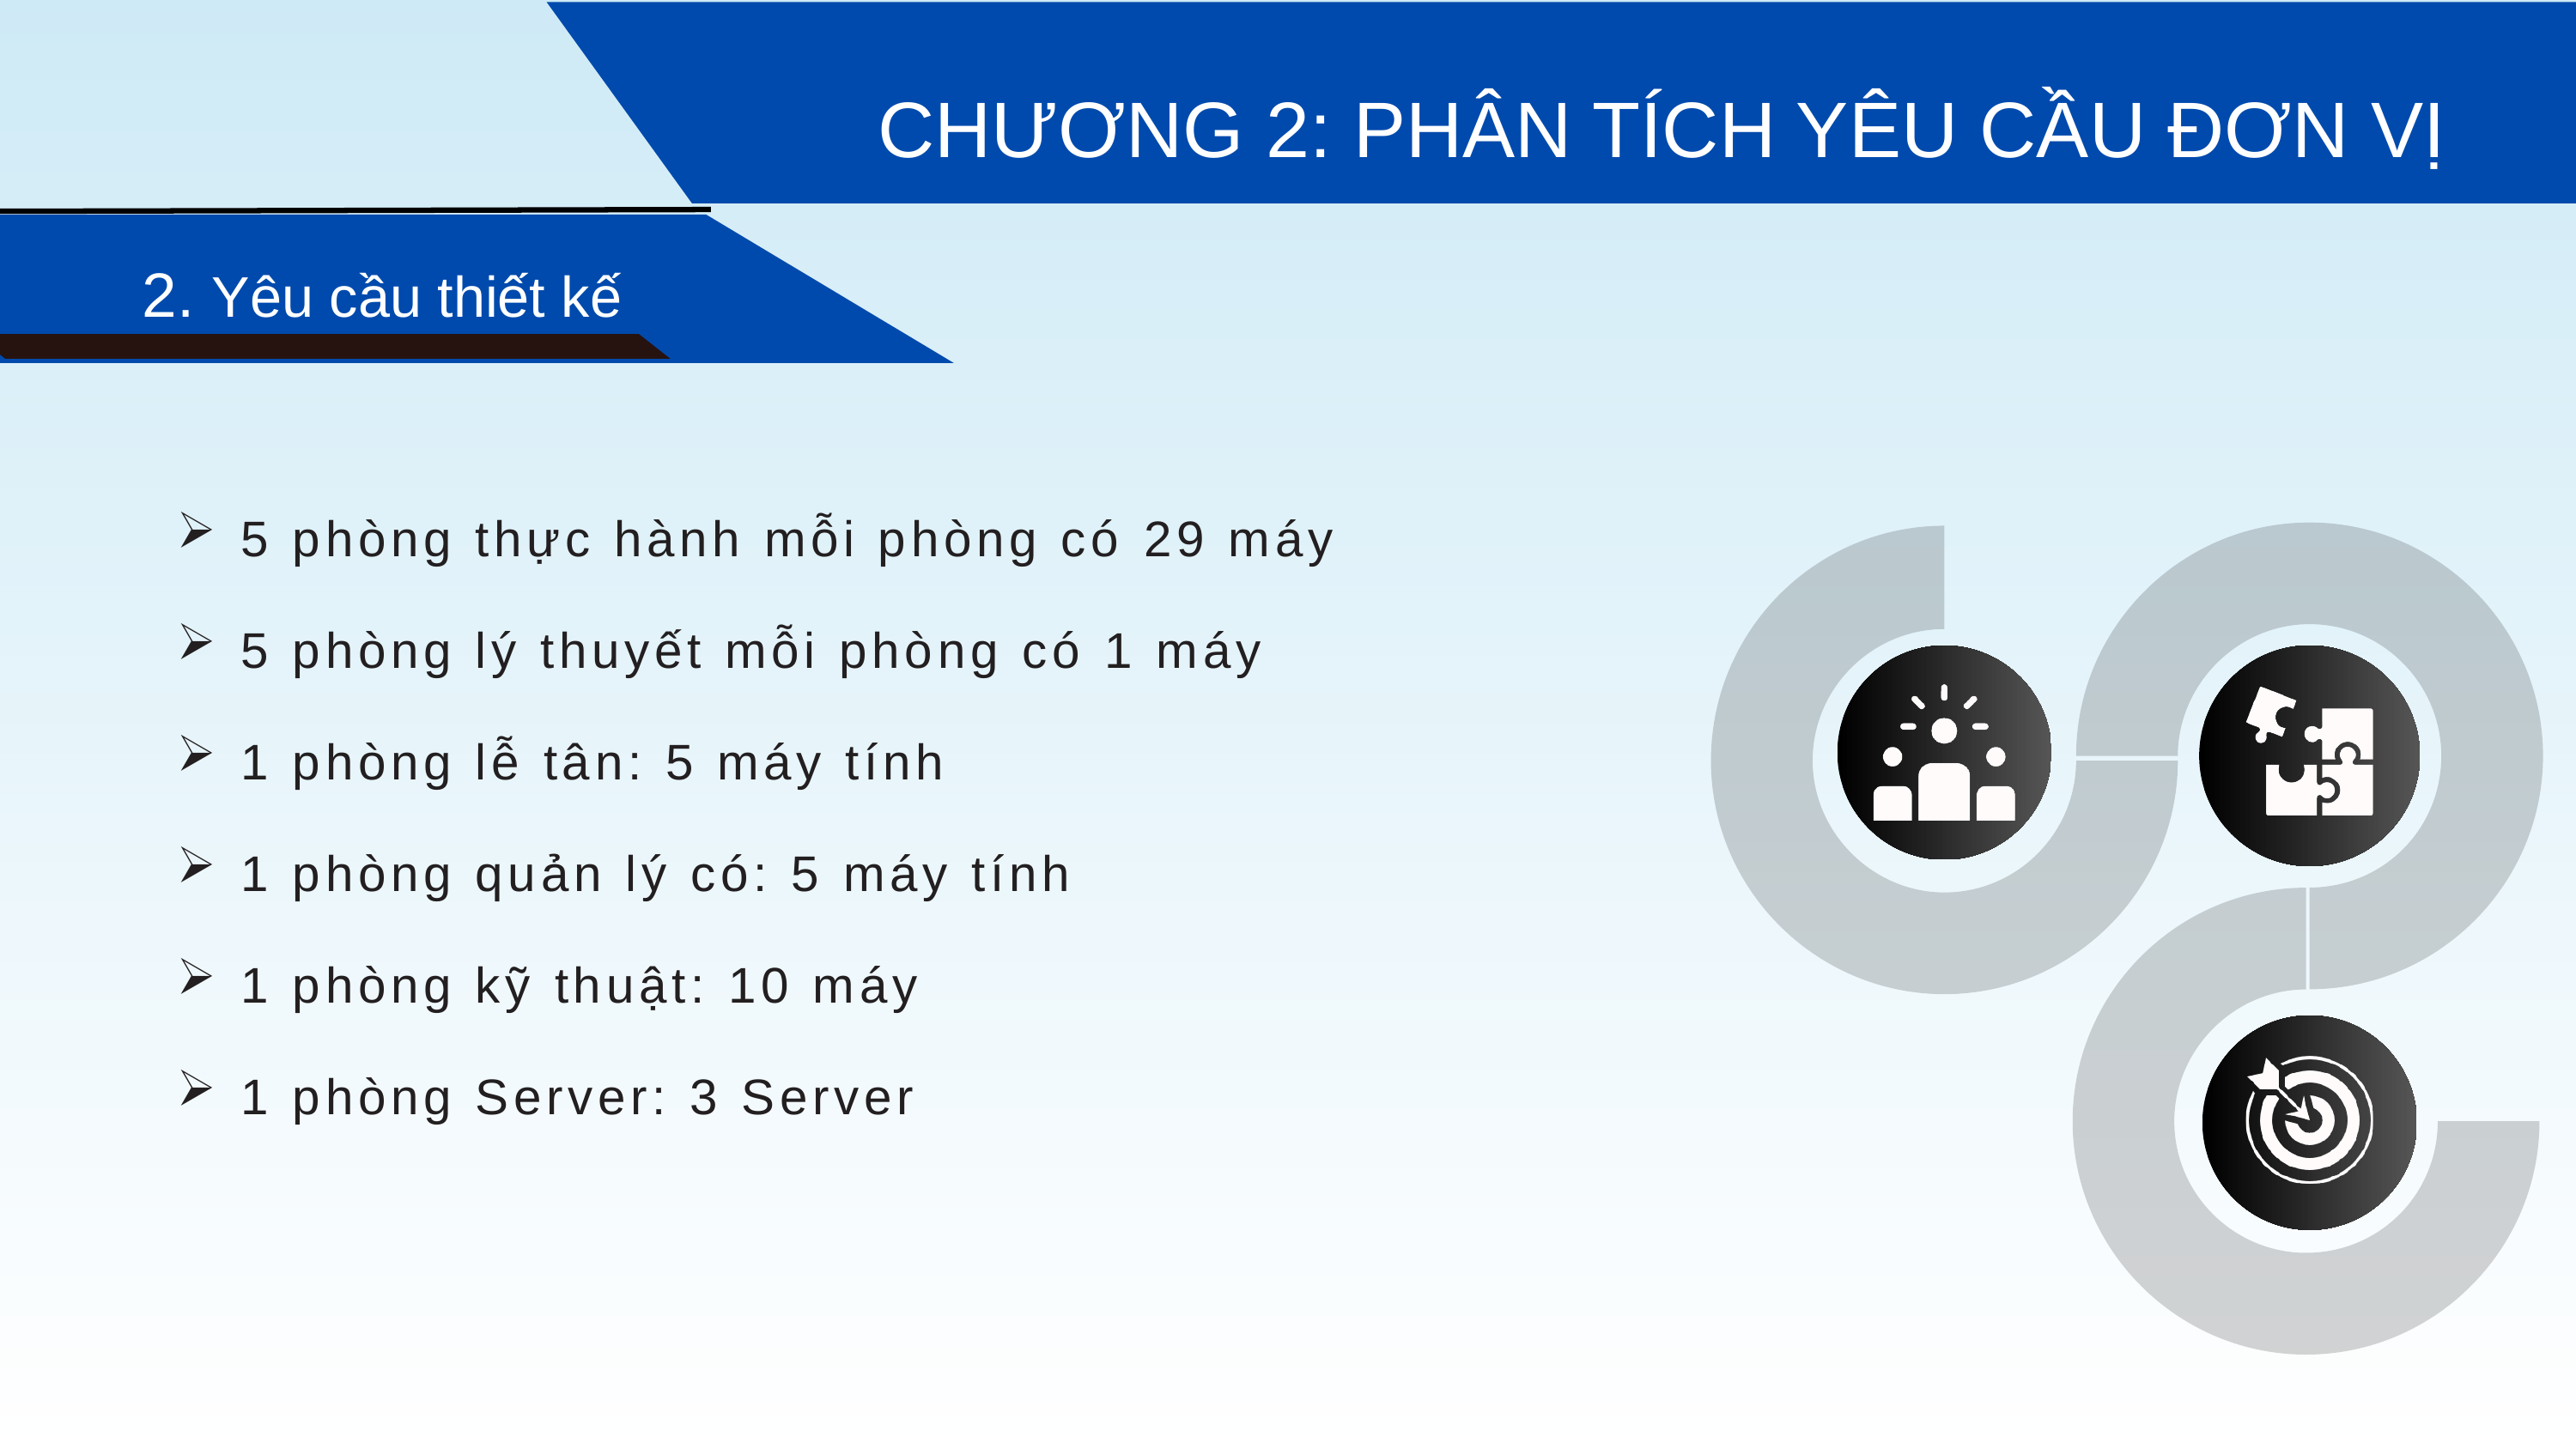

CHƯƠNG 2: PHÂN TÍCH YÊU CẦU ĐƠN VỊ

2. Yêu cầu thiết kế

5 phòng thực hành mỗi phòng có 29 máy
5 phòng lý thuyết mỗi phòng có 1 máy
1 phòng lễ tân: 5 máy tính
1 phòng quản lý có: 5 máy tính
1 phòng kỹ thuật: 10 máy
1 phòng Server: 3 Server